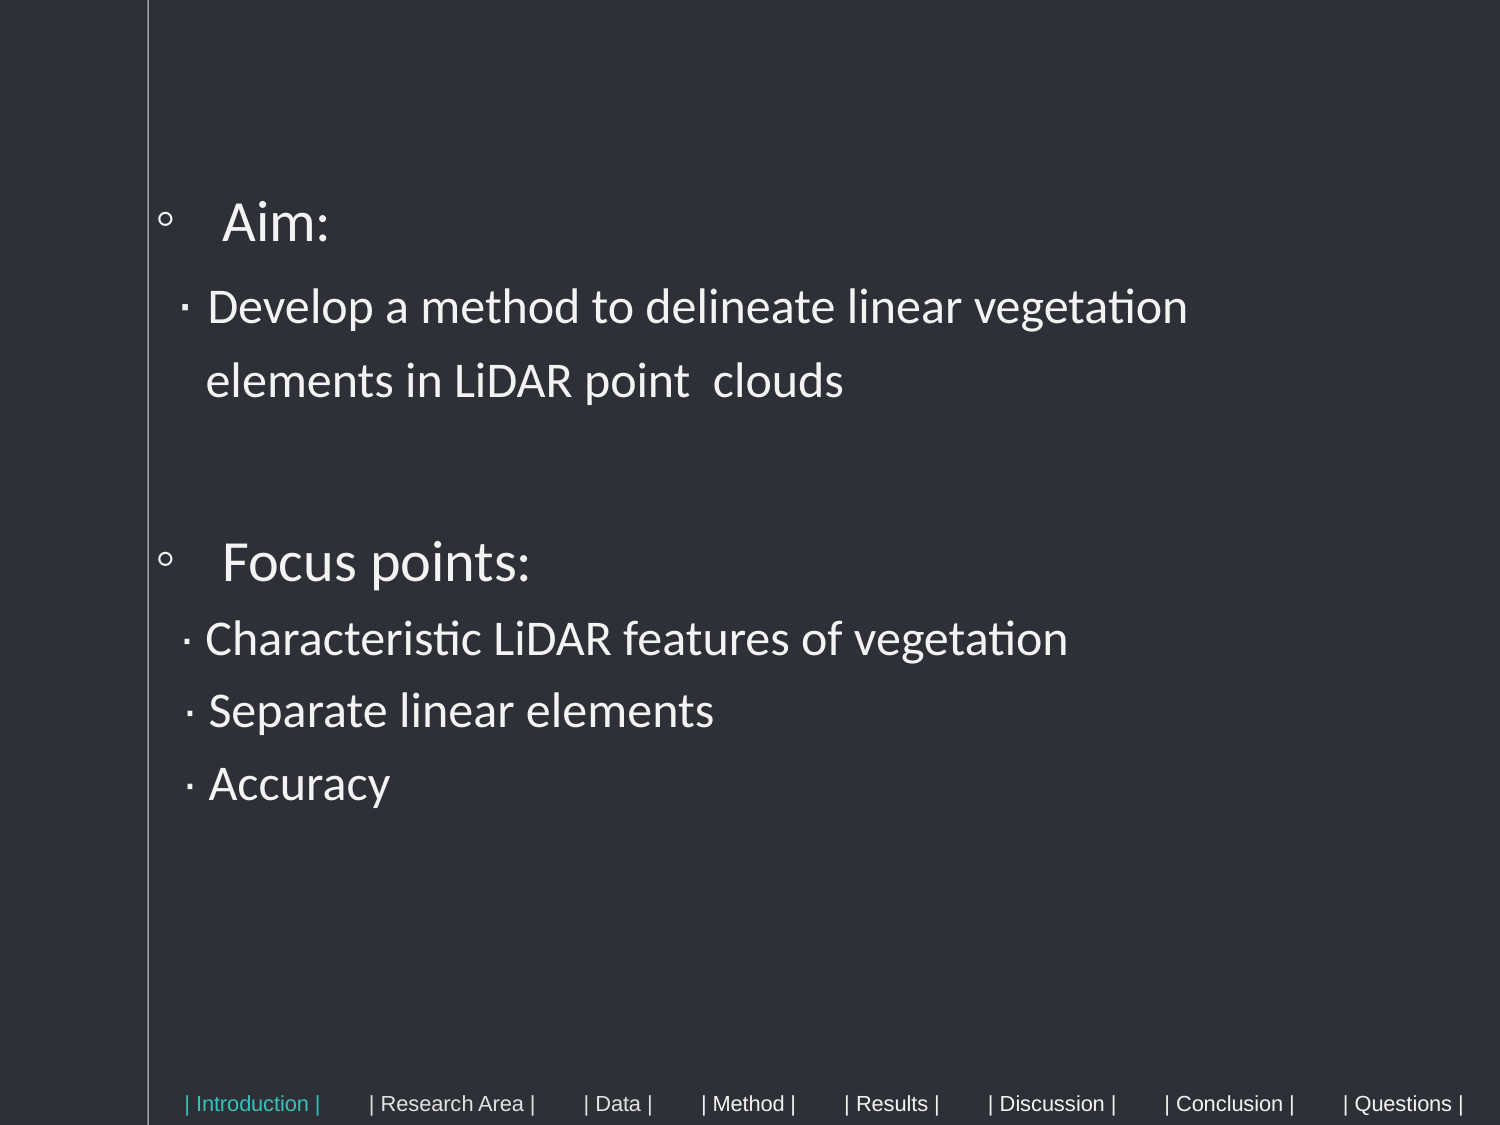

Aim:
   ∙ Develop a method to delineate linear vegetation
      elements in LiDAR point  clouds

 Focus points:
    ∙ Characteristic LiDAR features of vegetation
    ∙ Separate linear elements
    ∙ Accuracy
| Introduction |        | Research Area |        | Data |        | Method |        | Results |        | Discussion |        | Conclusion |        | Questions |